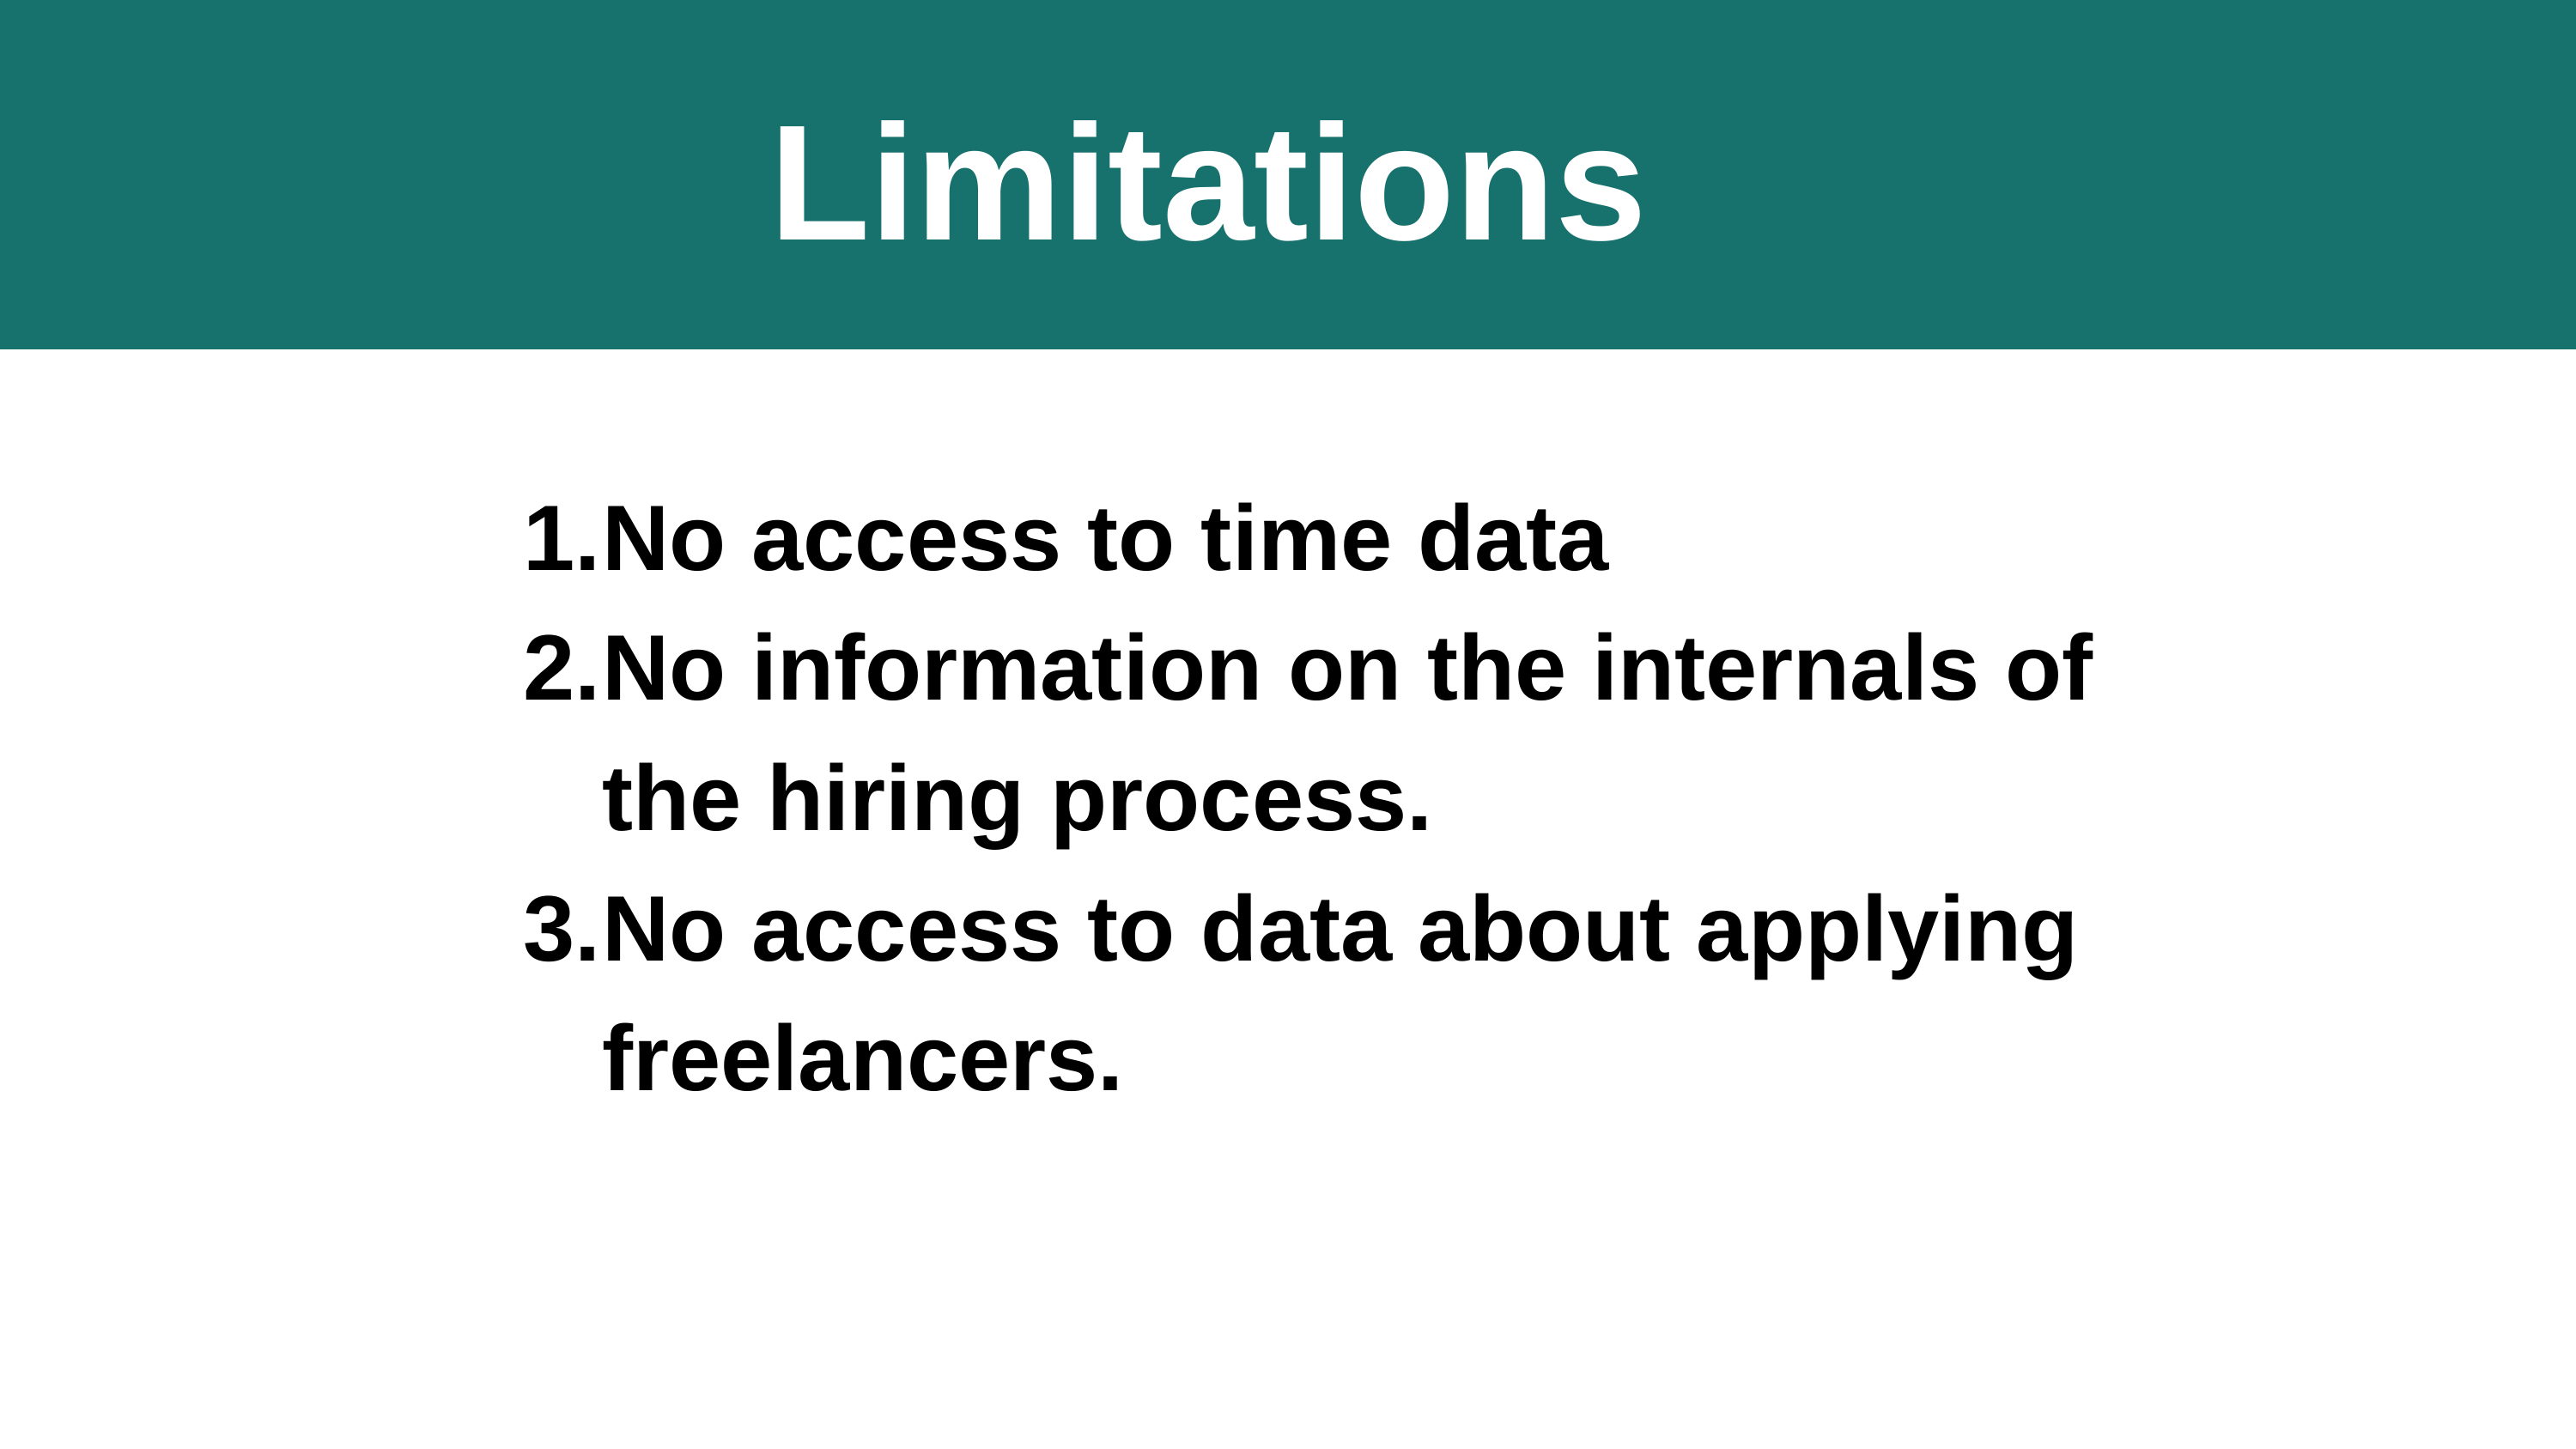

Limitations
No access to time data
No information on the internals of the hiring process.
No access to data about applying freelancers.